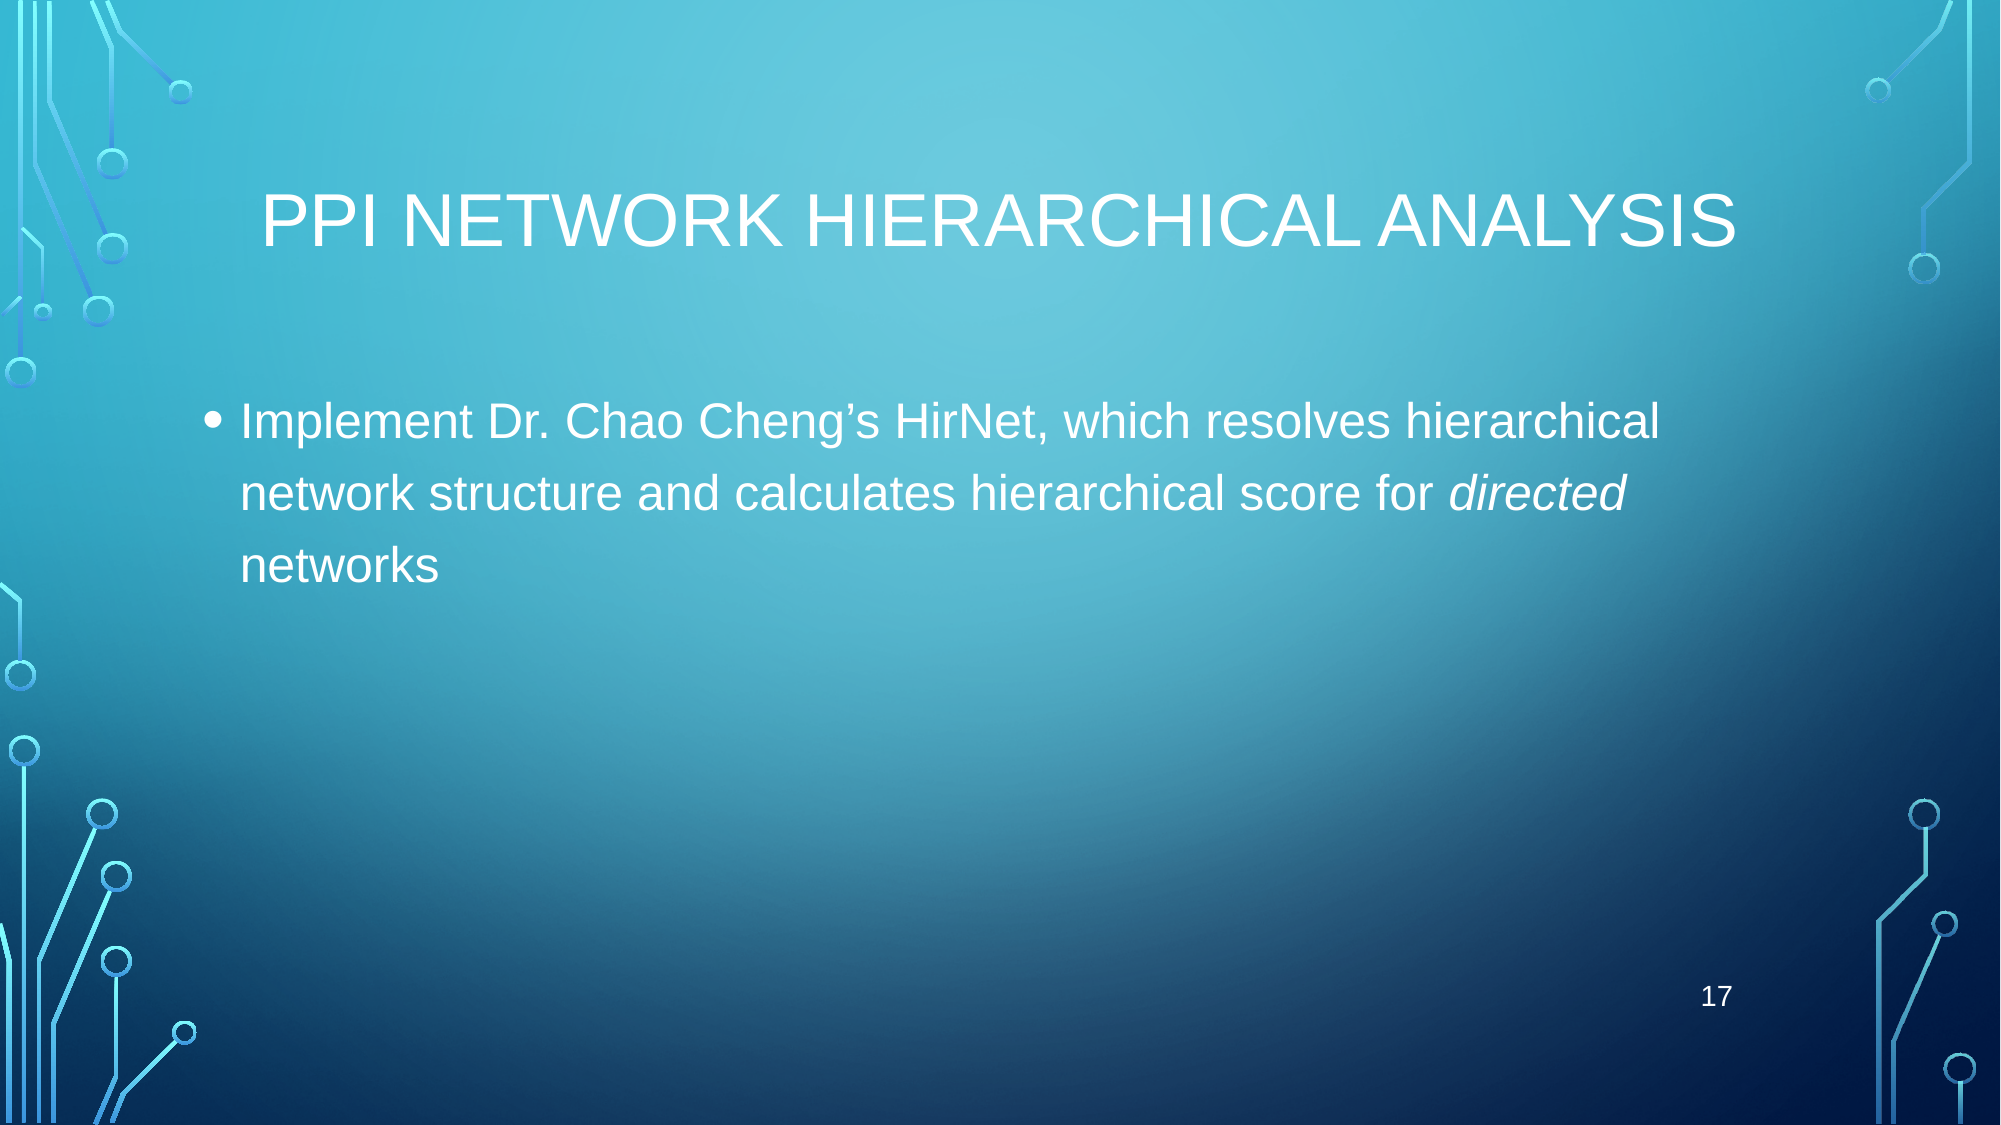

# PPI NETWORK HIERARCHICAL ANALYSIS
Implement Dr. Chao Cheng’s HirNet, which resolves hierarchical network structure and calculates hierarchical score for directed networks
17